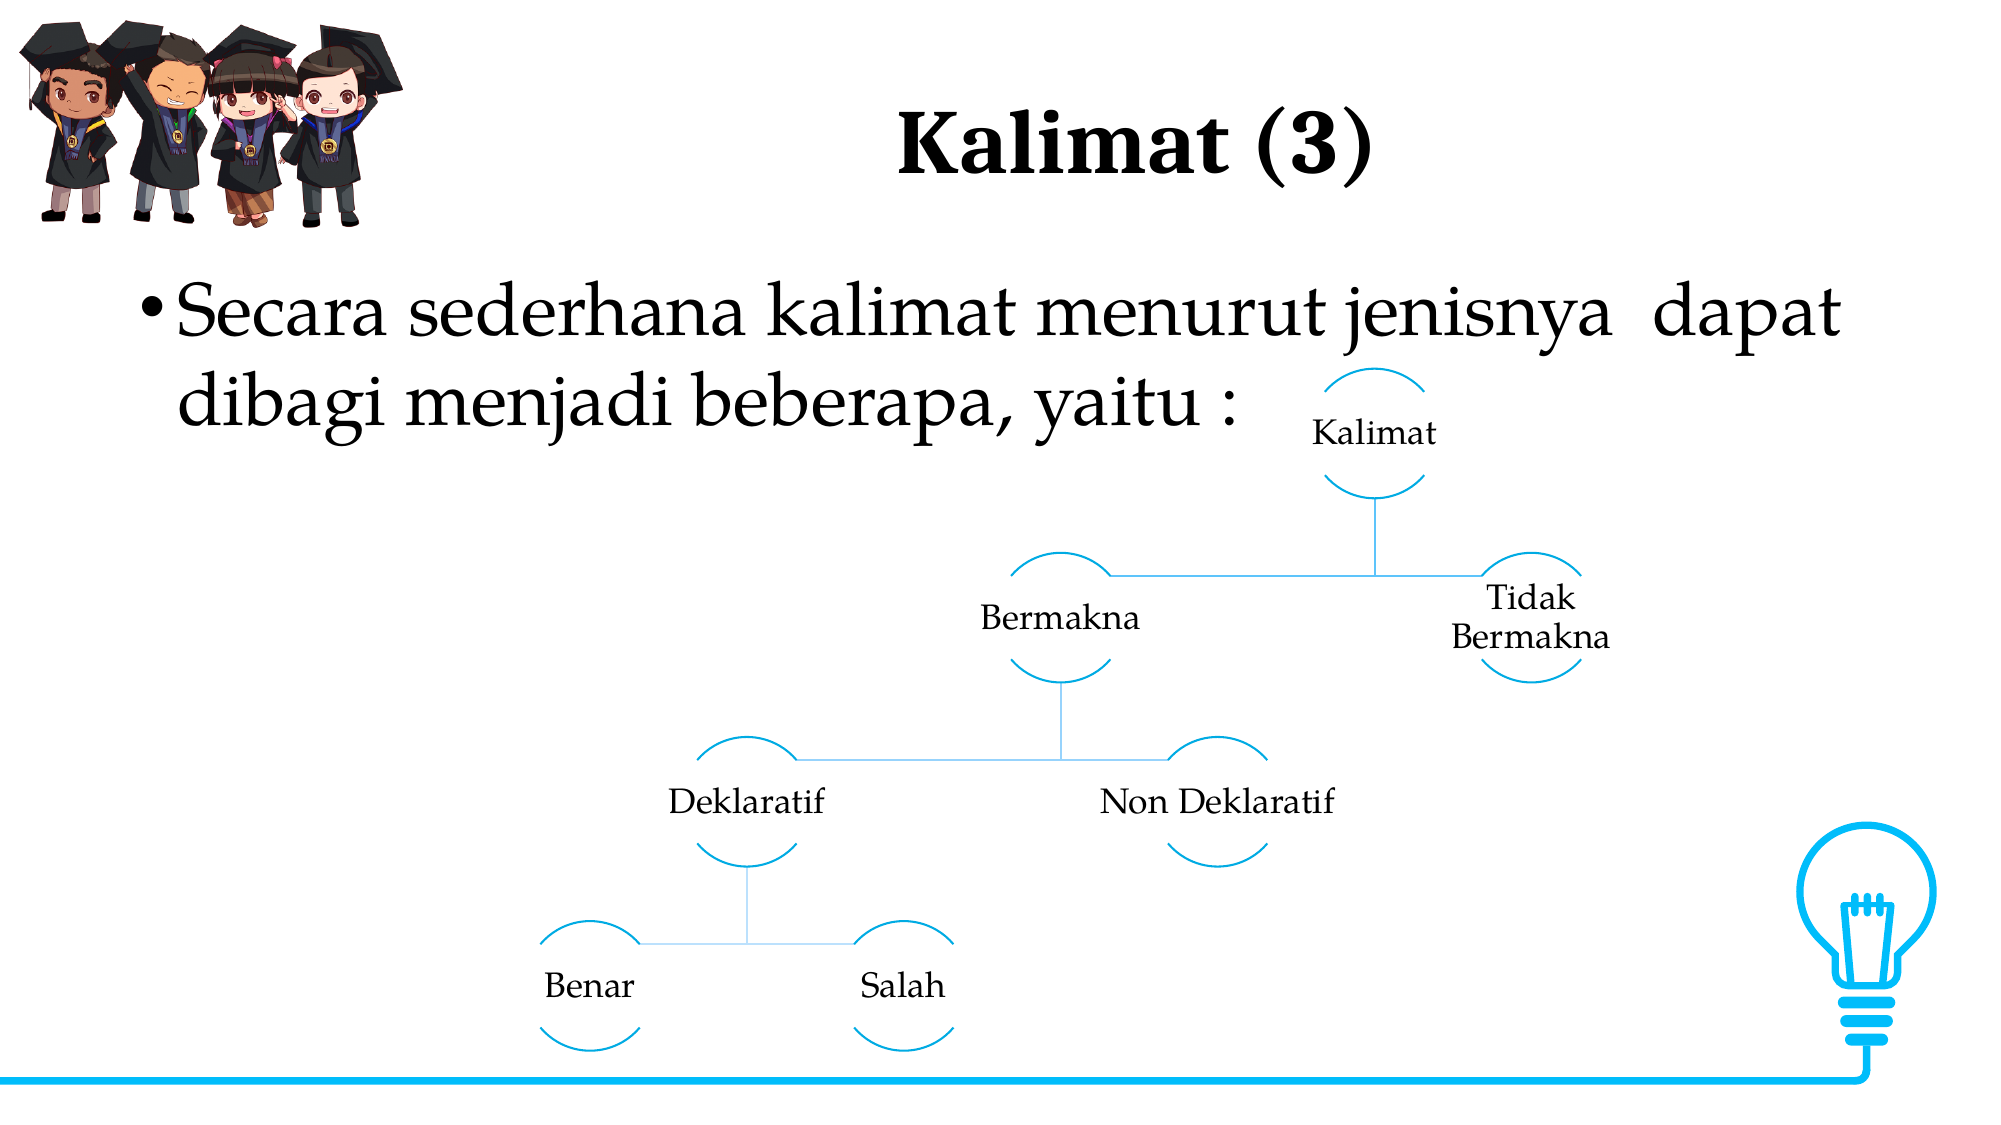

# Kalimat (3)
Secara sederhana kalimat menurut jenisnya  dapat dibagi menjadi beberapa, yaitu :

Kalimat
Bermakna
Deklaratif
Benar
Salah
Non Deklaratif
Tidak Bermakna